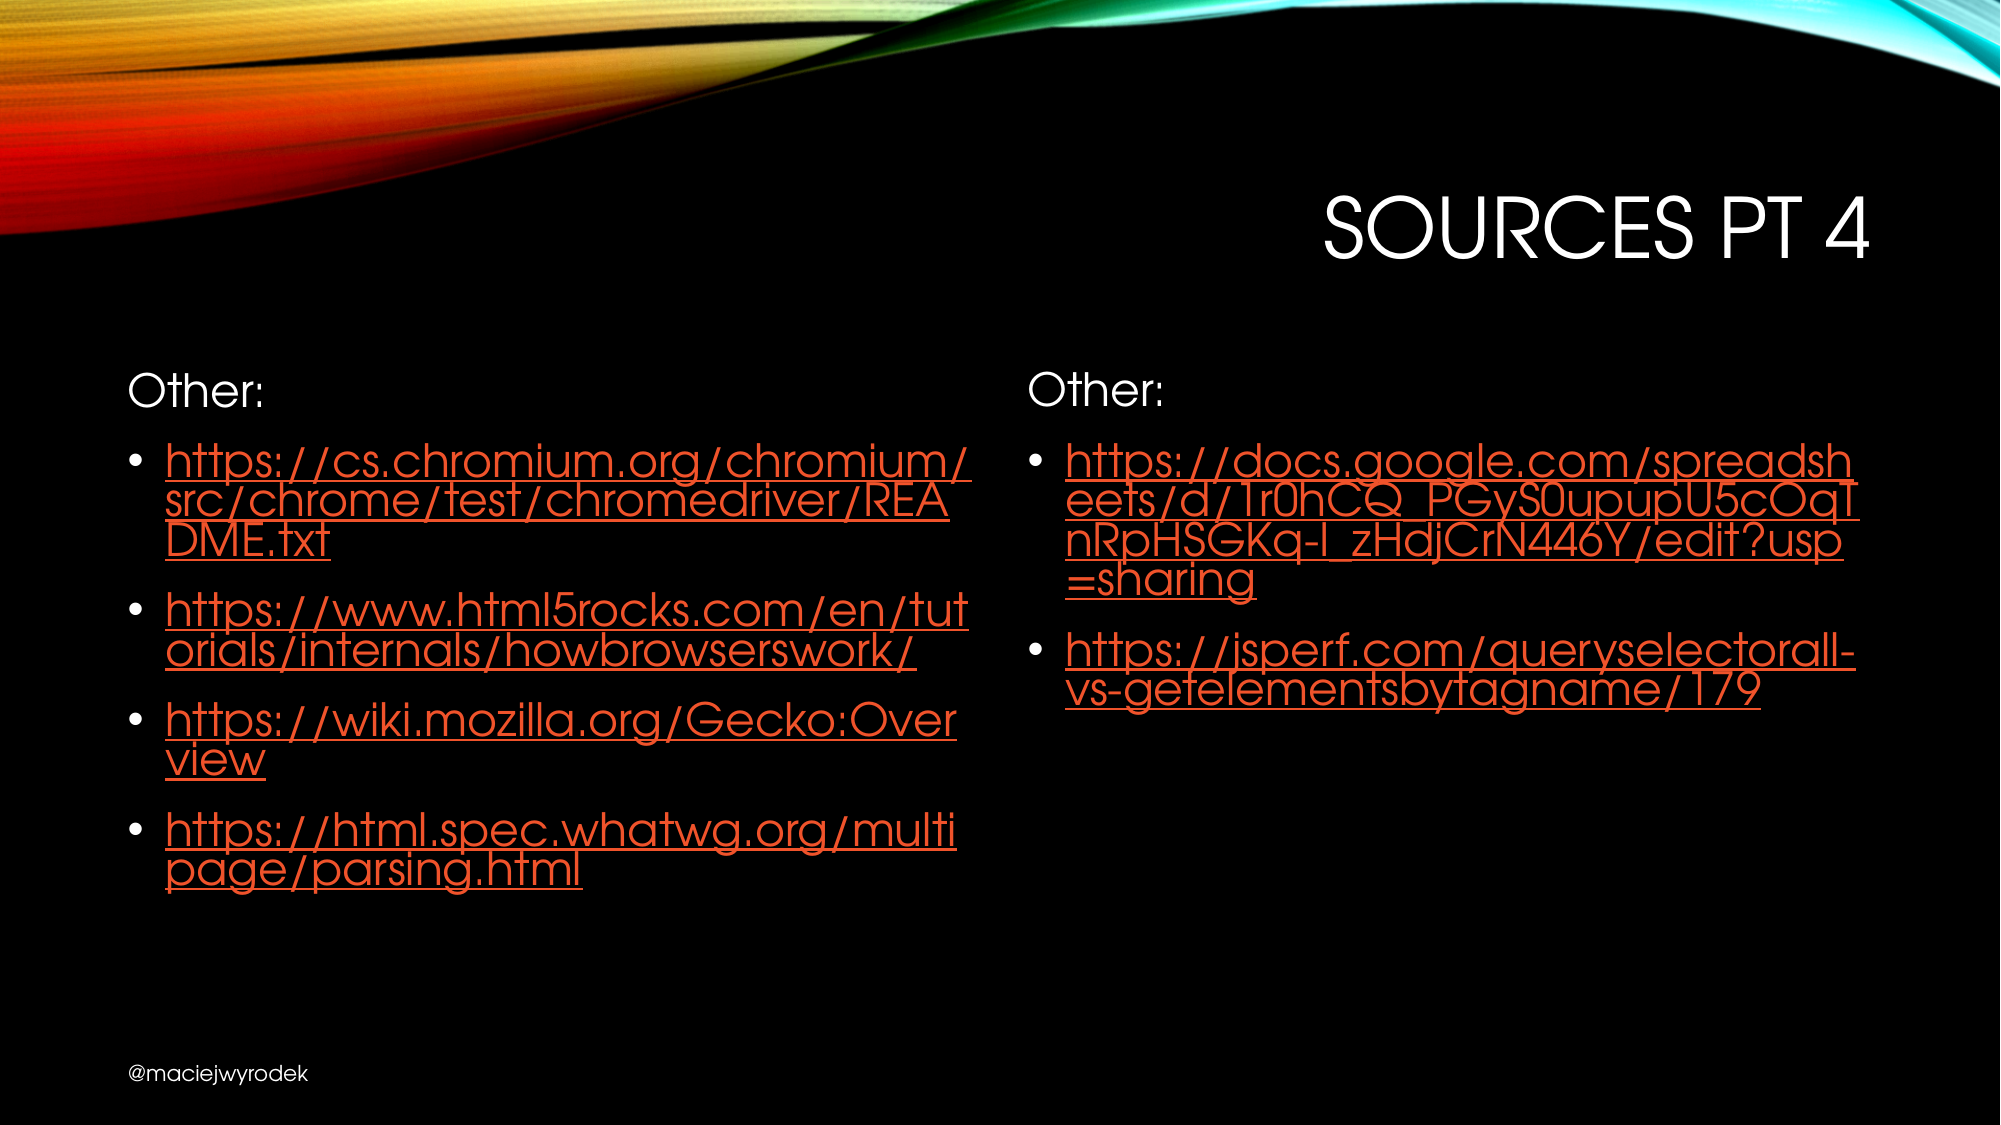

# Sources pt 4
Other:
https://docs.google.com/spreadsheets/d/1r0hCQ_PGyS0upupU5cOqTnRpHSGKq-I_zHdjCrN446Y/edit?usp=sharing
https://jsperf.com/queryselectorall-vs-getelementsbytagname/179

Other:
https://cs.chromium.org/chromium/src/chrome/test/chromedriver/README.txt
https://www.html5rocks.com/en/tutorials/internals/howbrowserswork/
https://wiki.mozilla.org/Gecko:Overview
https://html.spec.whatwg.org/multipage/parsing.html
@maciejwyrodek